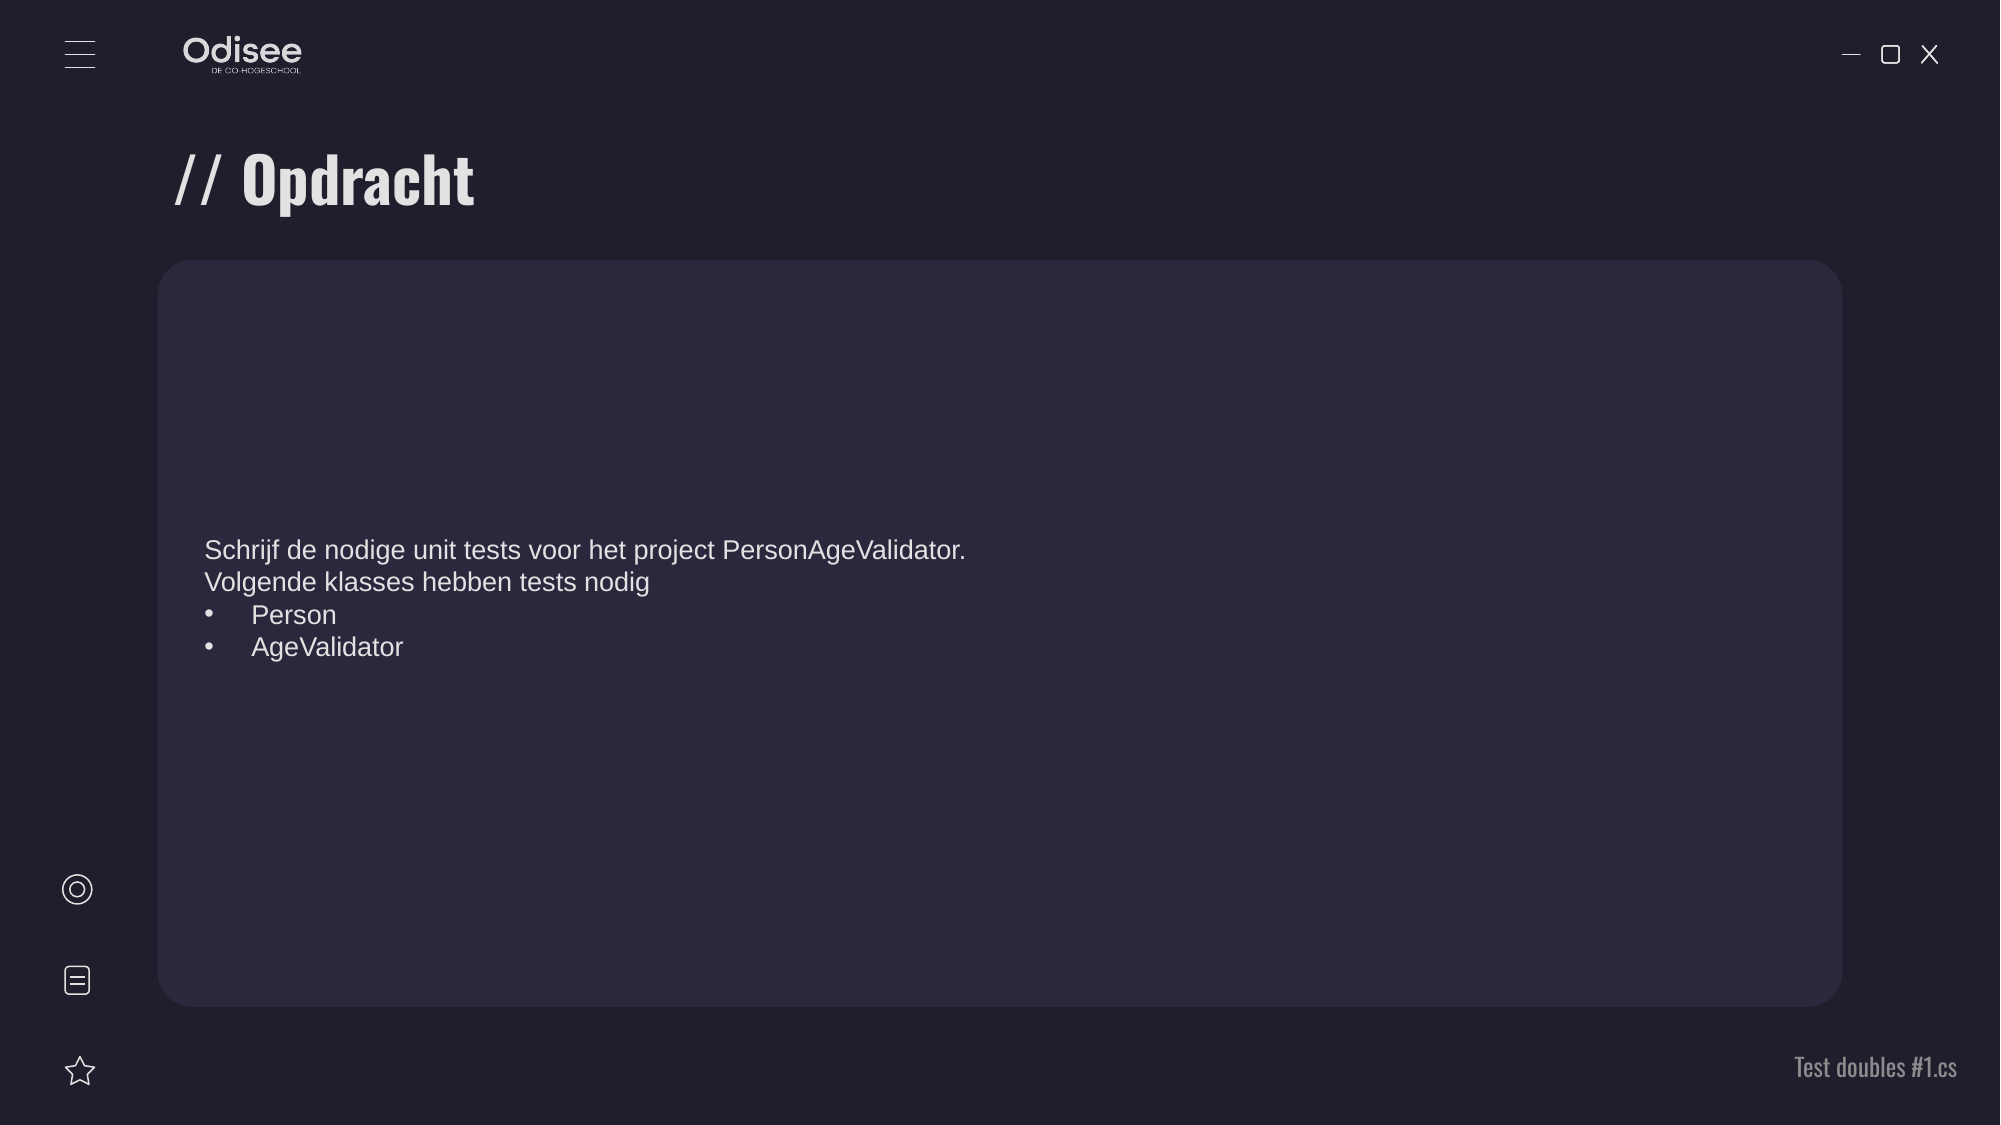

# // Opdracht
Schrijf de nodige unit tests voor het project PersonAgeValidator.
Volgende klasses hebben tests nodig
Person
AgeValidator

Test doubles #1.cs